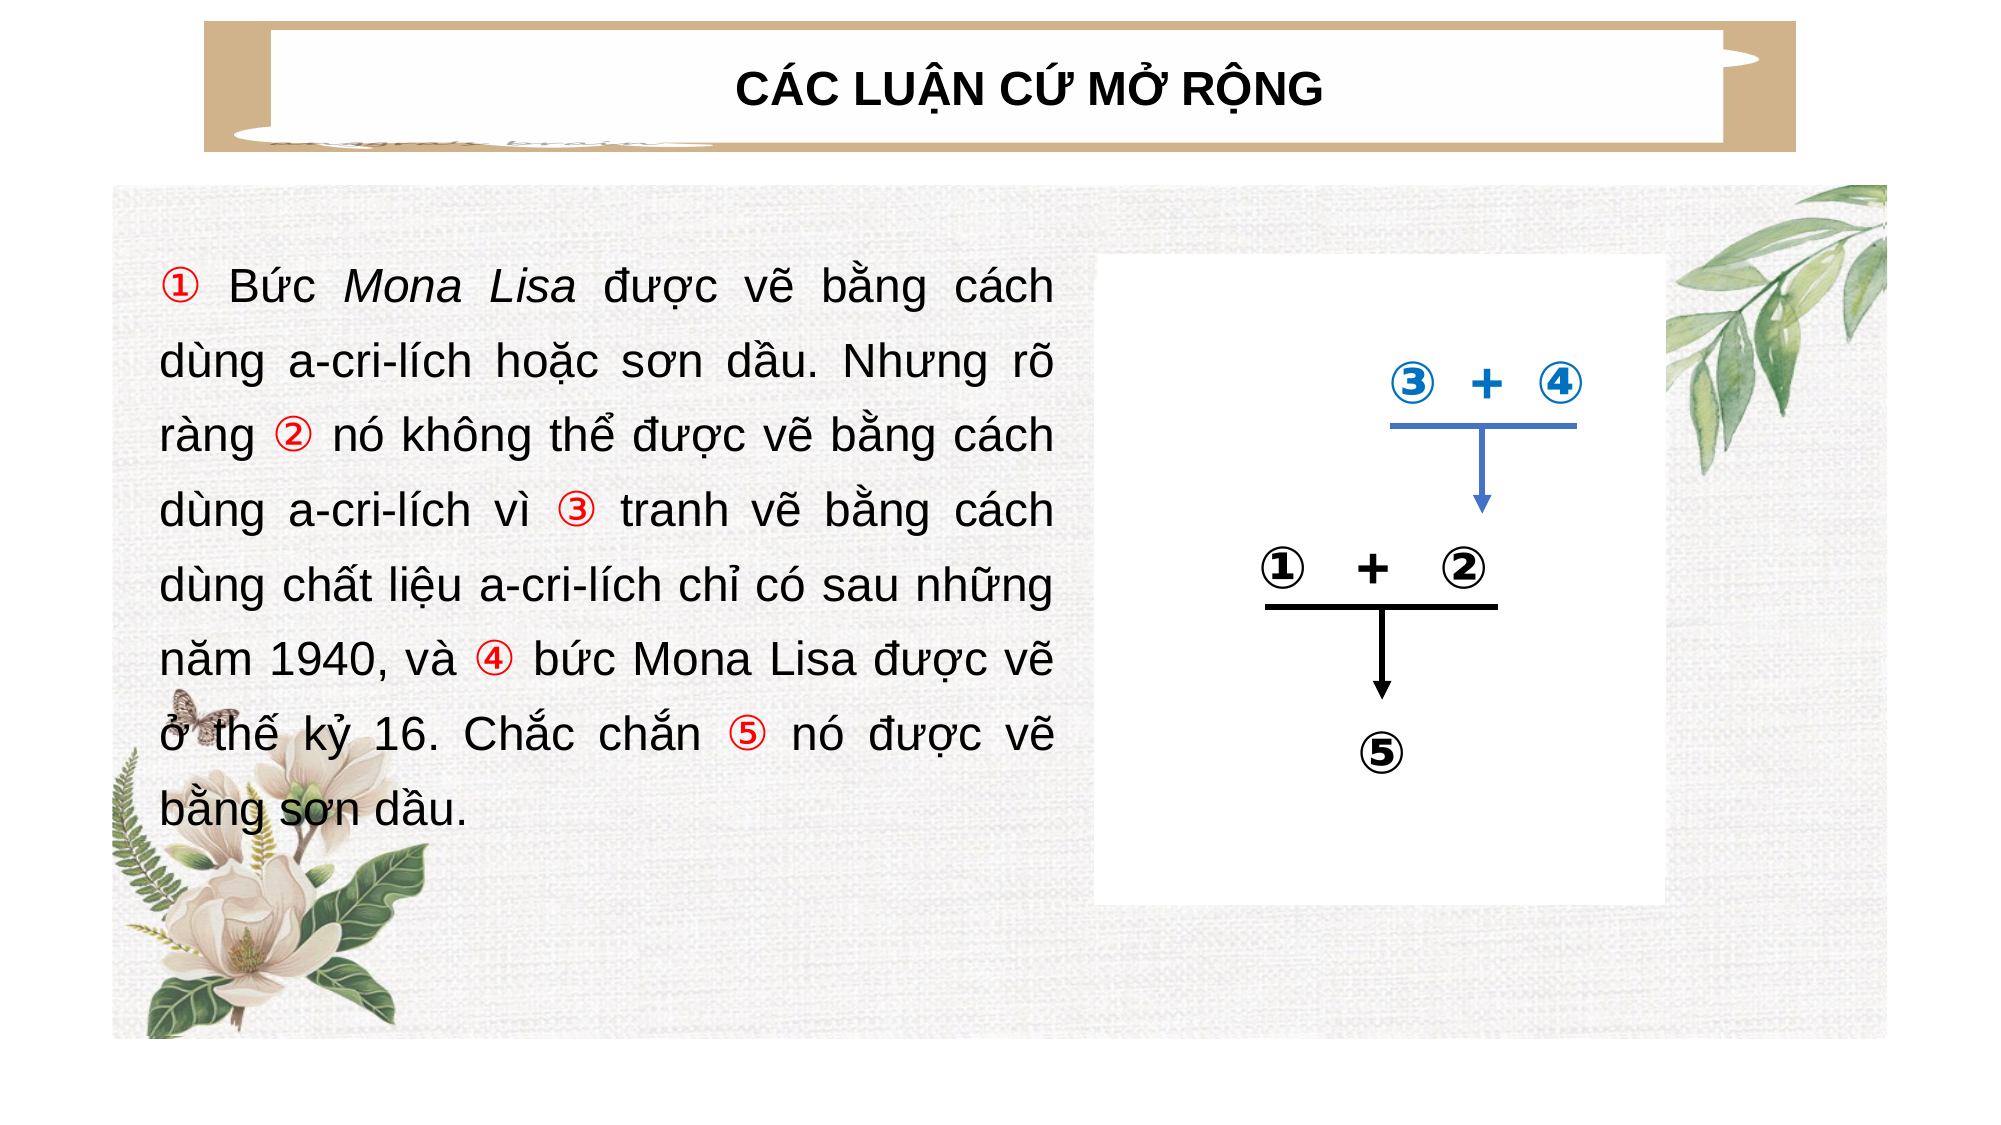

CÁC LUẬN CỨ MỞ RỘNG
① Nhà hàng này quá tệ. ② Món sa-lát thì quá mặn và ③ bánh thì quá khô. ④ Chán nhất là  khâu phục vụ quá tồi, vì ⑤ nhân viên quá chậm mà ⑥ bà chủ thì lại thô lỗ.

① Bức Mona Lisa được vẽ bằng cách dùng a-cri-lích hoặc sơn dầu. Nhưng rõ ràng ② nó không thể được vẽ bằng cách dùng a-cri-lích vì ③ tranh vẽ bằng cách dùng chất liệu a-cri-lích chỉ có sau những năm 1940, và ④ bức Mona Lisa được vẽ ở thế kỷ 16. Chắc chắn ⑤ nó được vẽ bằng sơn dầu.

Nhà hàng này quá tệ. Món sa-lát thì quá mặn và bánh thì quá khô. Chán nhất là  khâu phục vụ quá tồi, vì nhân viên quá chậm  mà bà chủ thì lại thô lỗ.

Bức Mona Lisa được vẽ bằng cách dùng a-cri-lích hoặc sơn dầu. Nhưng rõ ràng nó không thể được vẽ bằng cách dùng a-cri-lích vì tranh vẽ bằng cách dùng chất liệu a-cri-lích chỉ có sau những năm 1940, và bức Mona Lisa được vẽ ở thế kỷ 16. Chắc chắn, nó được vẽ bằng sơn dầu.

             ③  +  ④

①   +   ②

⑤
             ③  +  ④

①   +   ②

⑤
                 ⑤    ⑥

②    ③   ④

①
                 ⑤    ⑥

②    ③   ④

①

Luận cứ phụ

Luận cứ chính